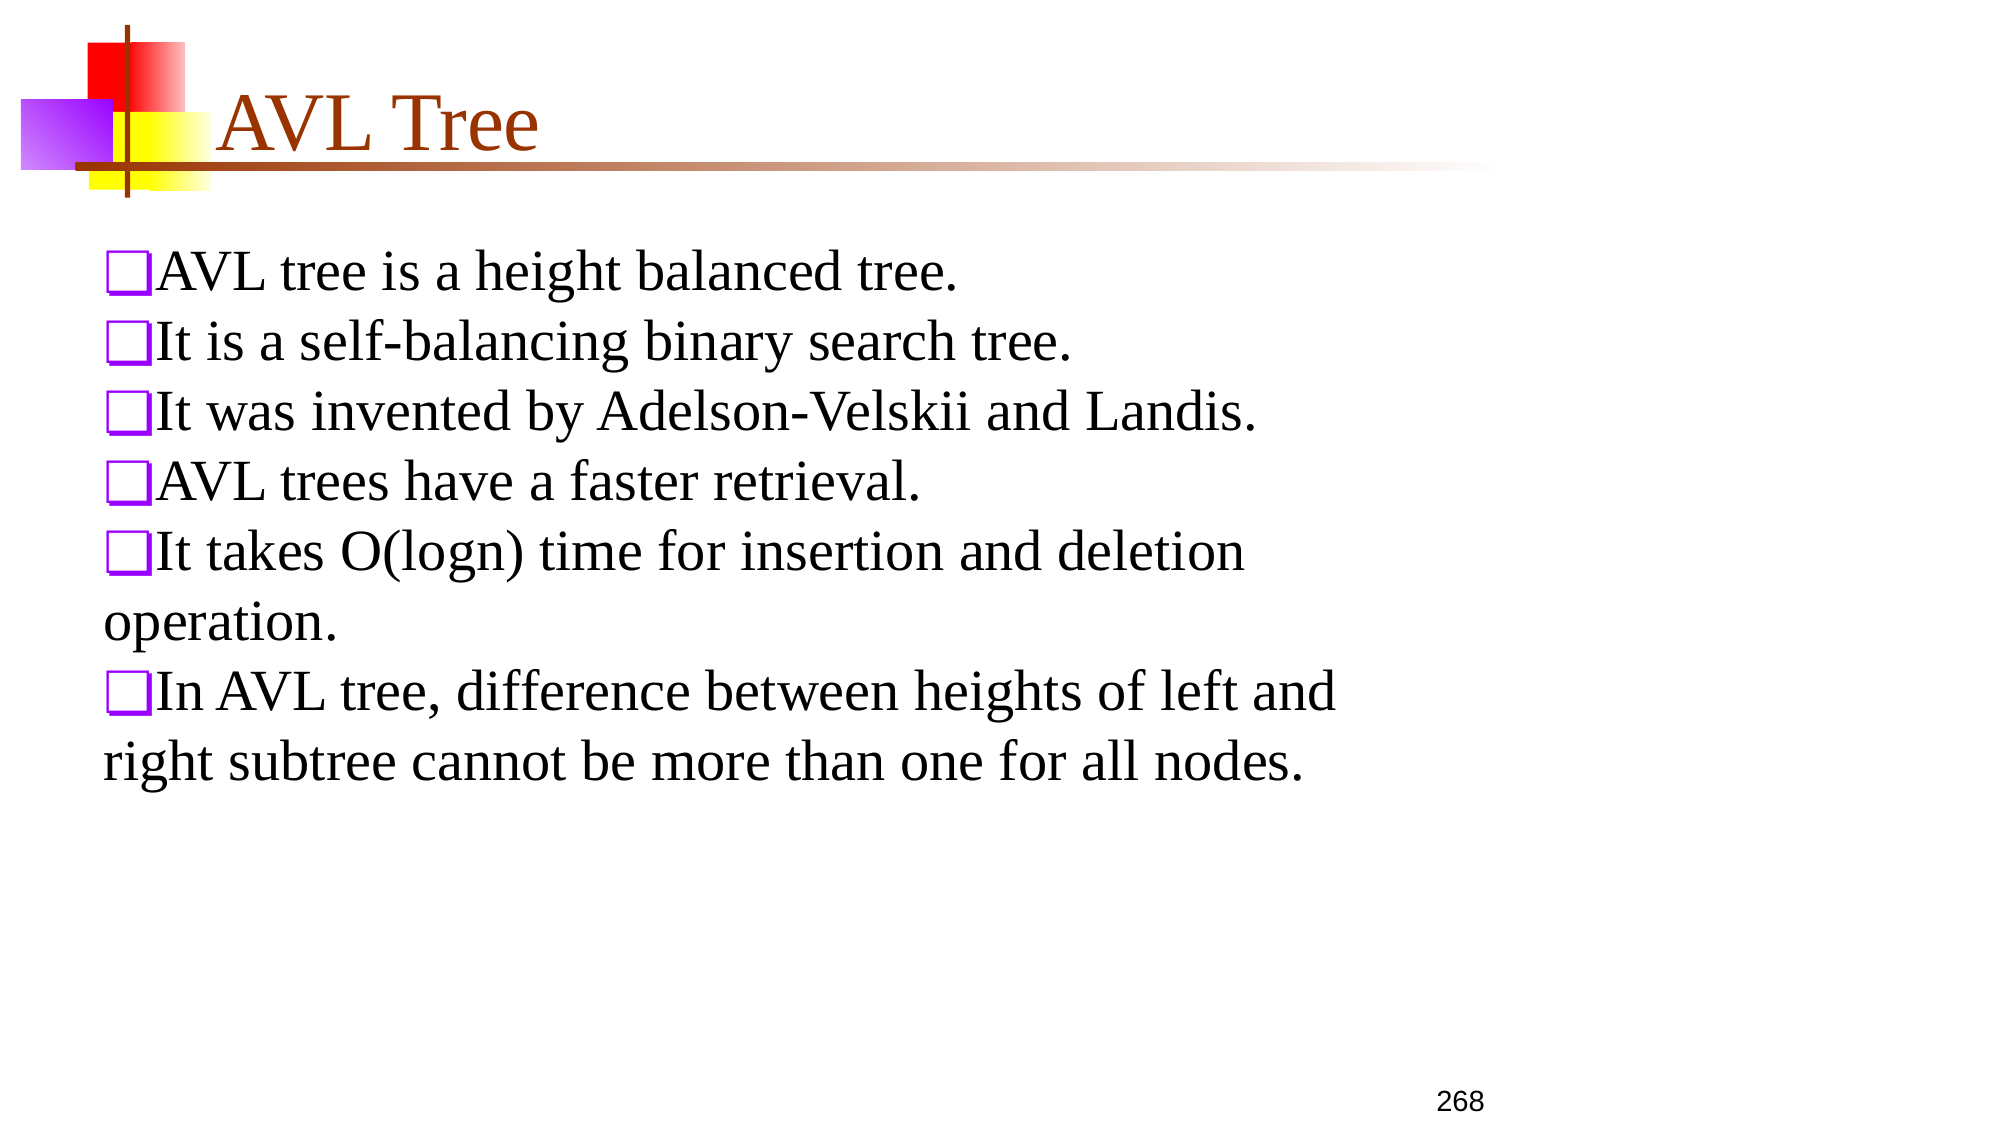

# AVL Tree
AVL tree is a height balanced tree.
It is a self-balancing binary search tree.
It was invented by Adelson-Velskii and Landis.
AVL trees have a faster retrieval.
It takes O(logn) time for insertion and deletion
operation.
In AVL tree, difference between heights of left and
right subtree cannot be more than one for all nodes.

268